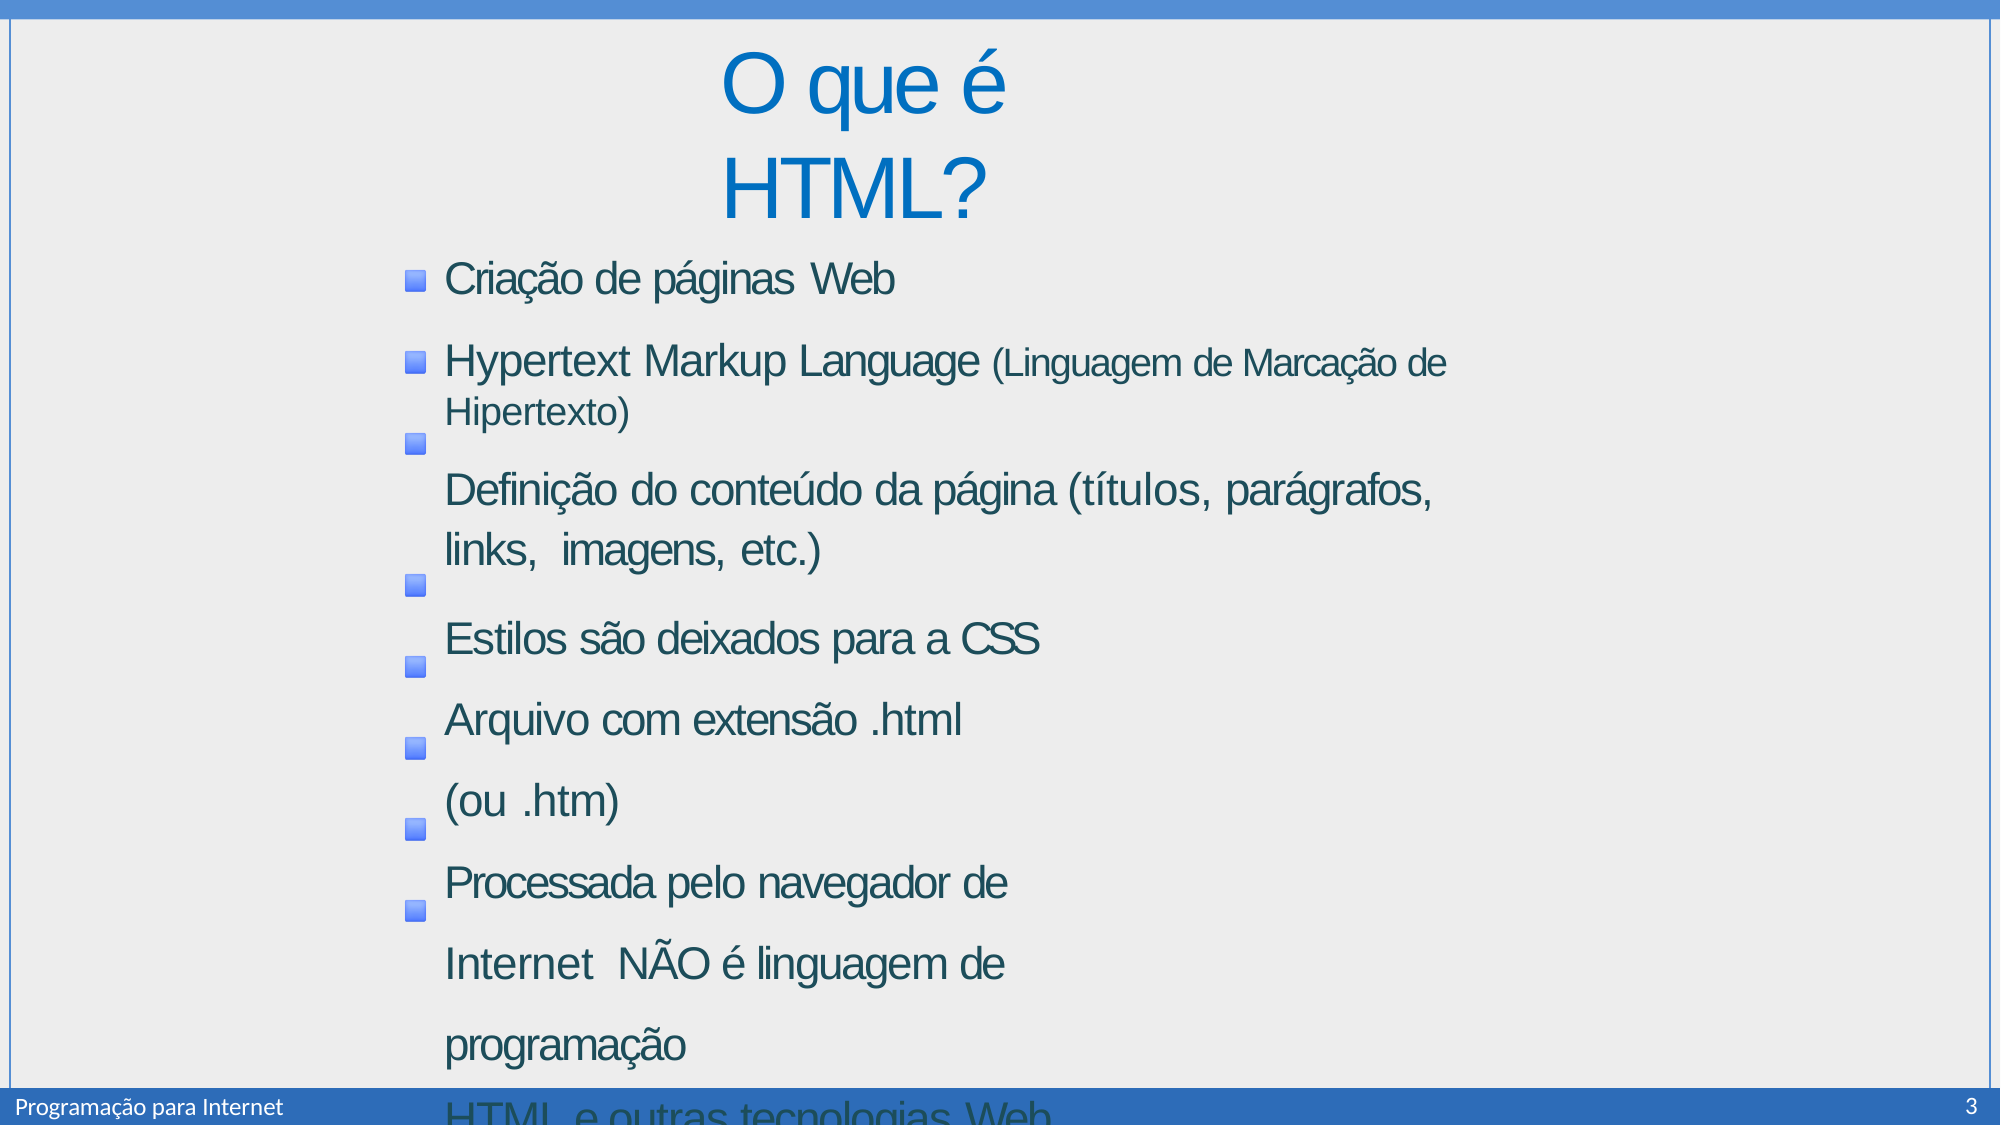

# O que é HTML?
Criação de páginas Web
Hypertext Markup Language (Linguagem de Marcação de Hipertexto)
Definição do conteúdo da página (títulos, parágrafos, links,  imagens, etc.)
Estilos são deixados para a CSS  Arquivo com extensão .html (ou .htm)
Processada pelo navegador de Internet  NÃO é linguagem de programação
HTML e outras tecnologias Web

3
Programação para Internet